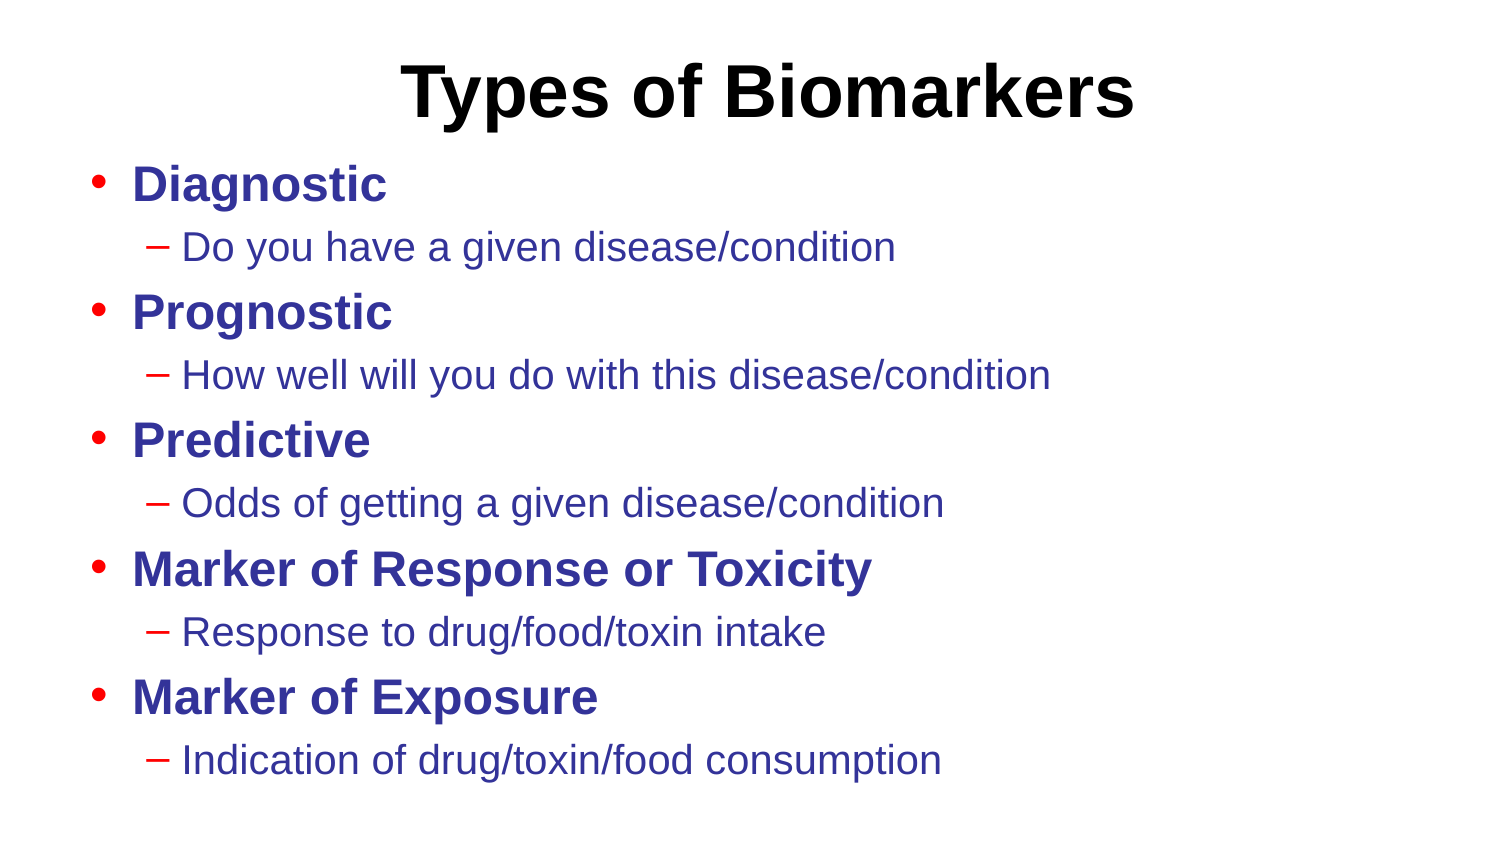

# Types of Biomarkers
Diagnostic
Do you have a given disease/condition
Prognostic
How well will you do with this disease/condition
Predictive
Odds of getting a given disease/condition
Marker of Response or Toxicity
Response to drug/food/toxin intake
Marker of Exposure
Indication of drug/toxin/food consumption